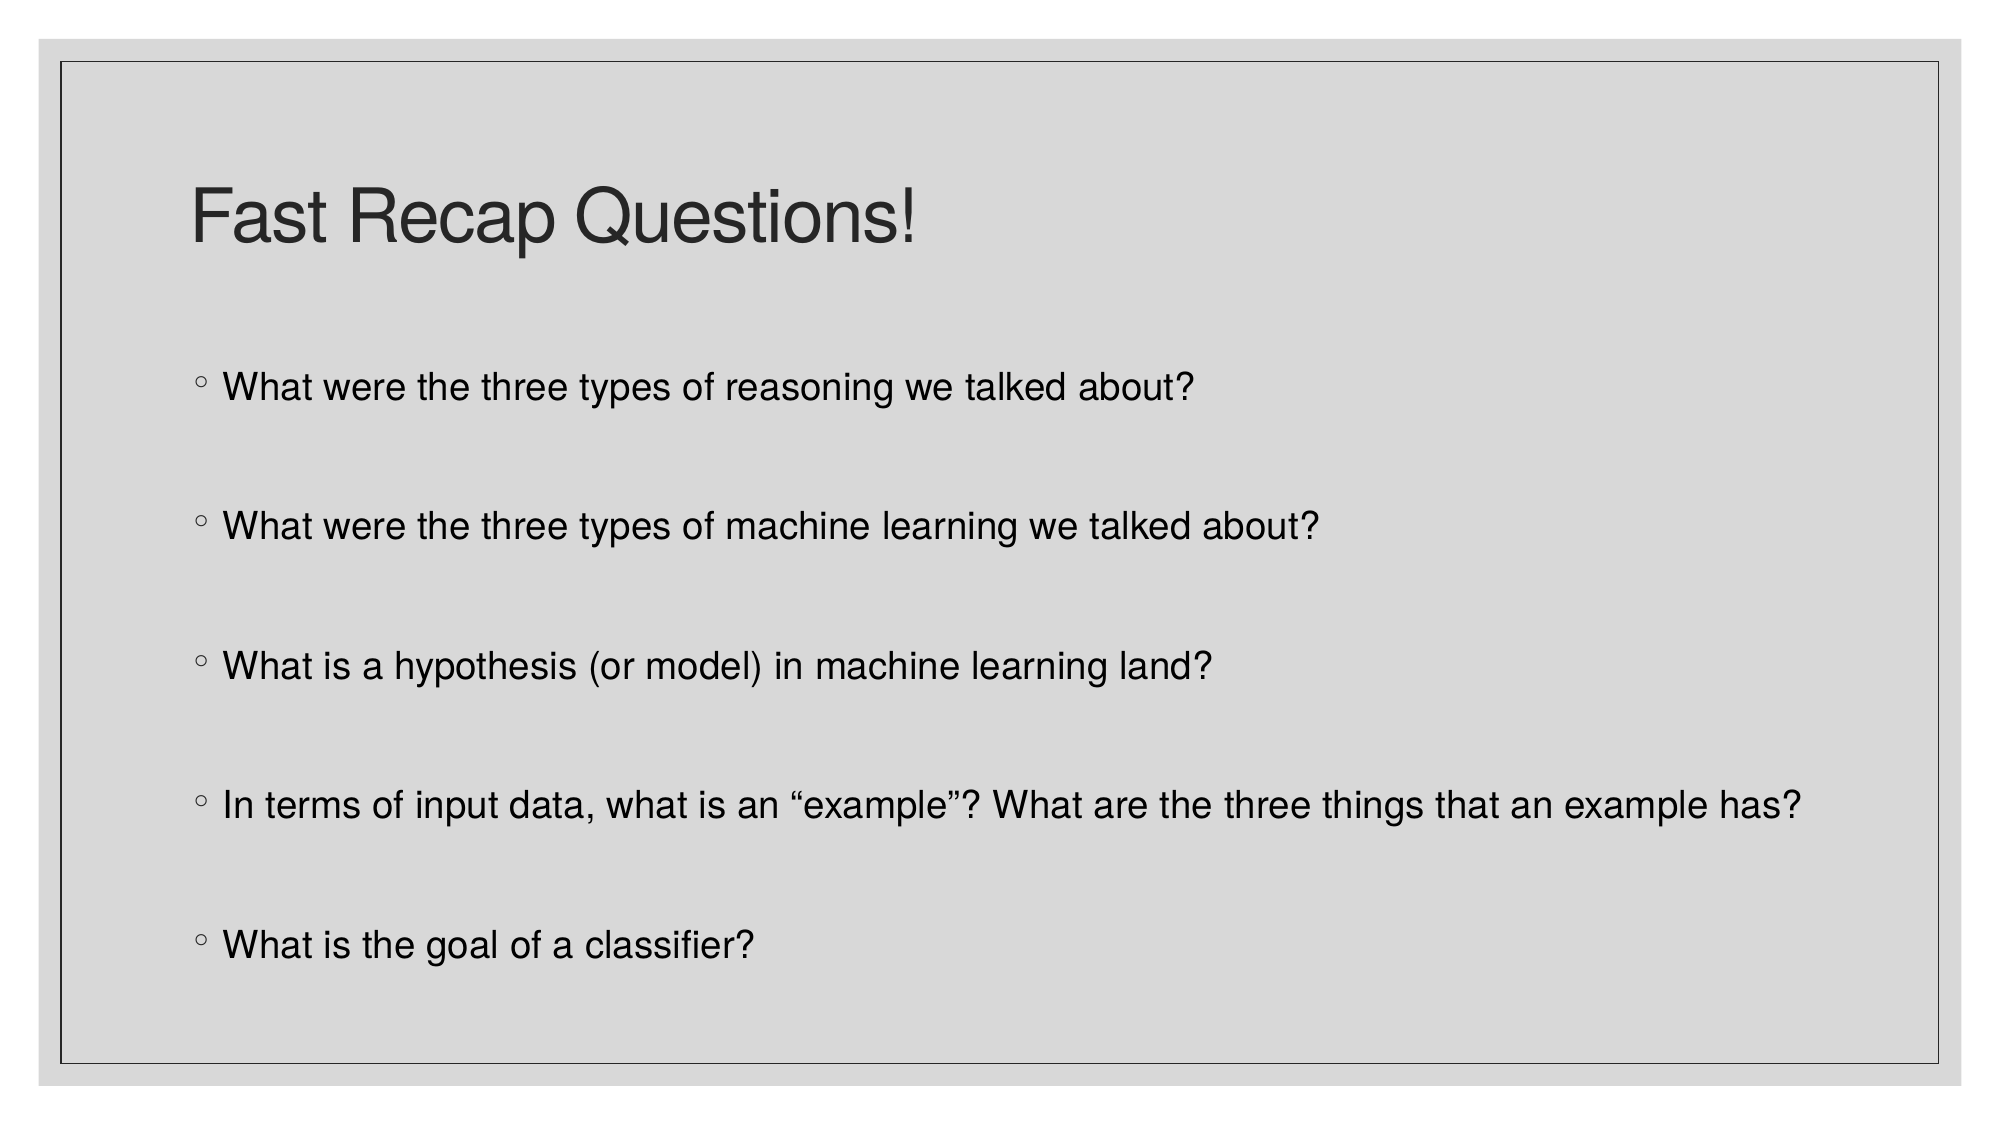

# Fast Recap Questions!
What were the three types of reasoning we talked about?

What were the three types of machine learning we talked about?

What is a hypothesis (or model) in machine learning land?

In terms of input data, what is an “example”? What are the three things that an example has?

What is the goal of a classifier?